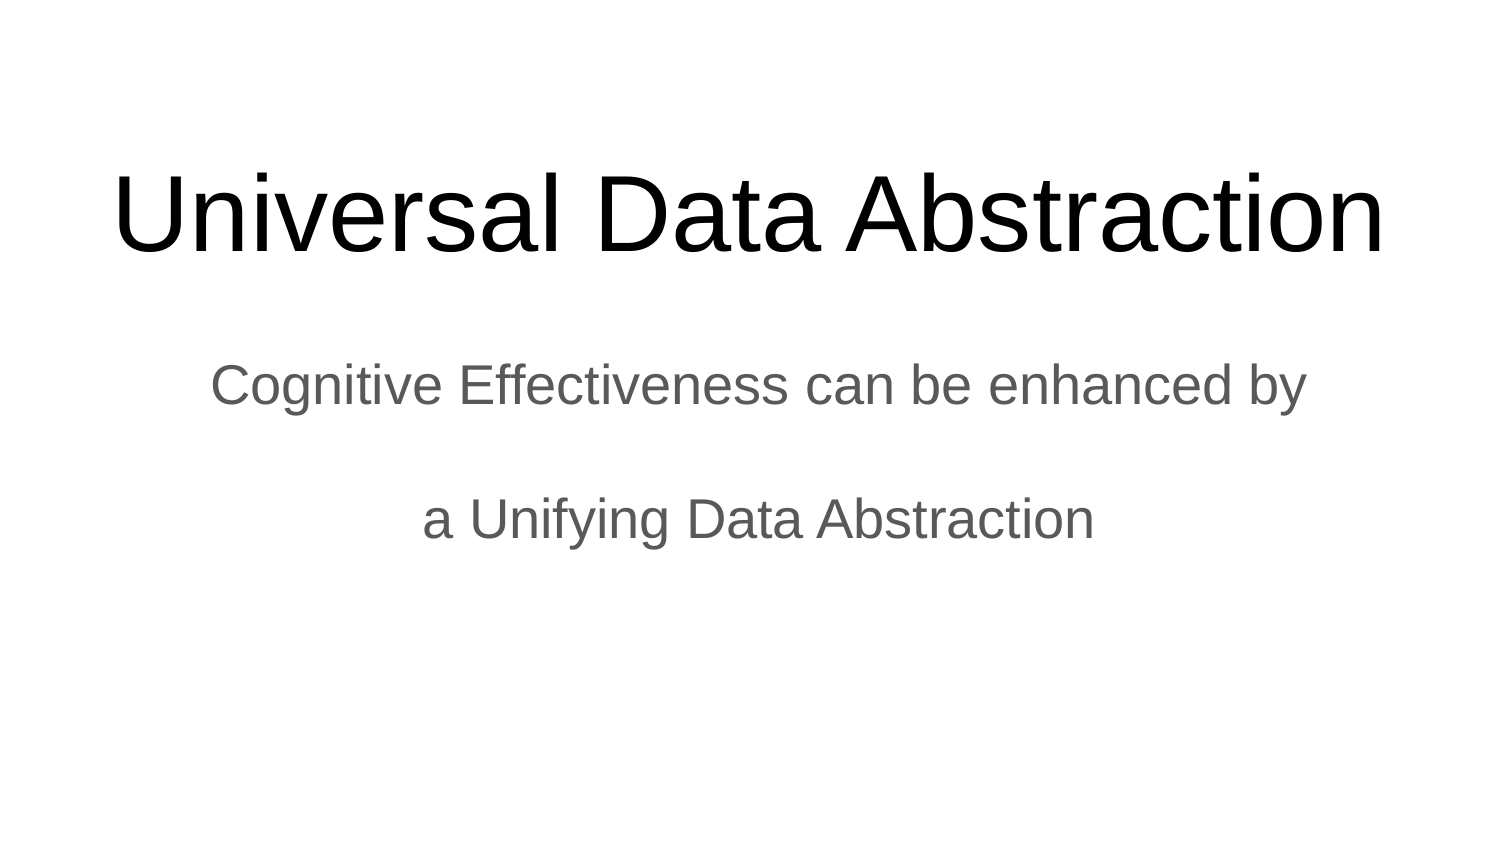

# Universal Data Abstraction
Cognitive Effectiveness can be enhanced by

a Unifying Data Abstraction